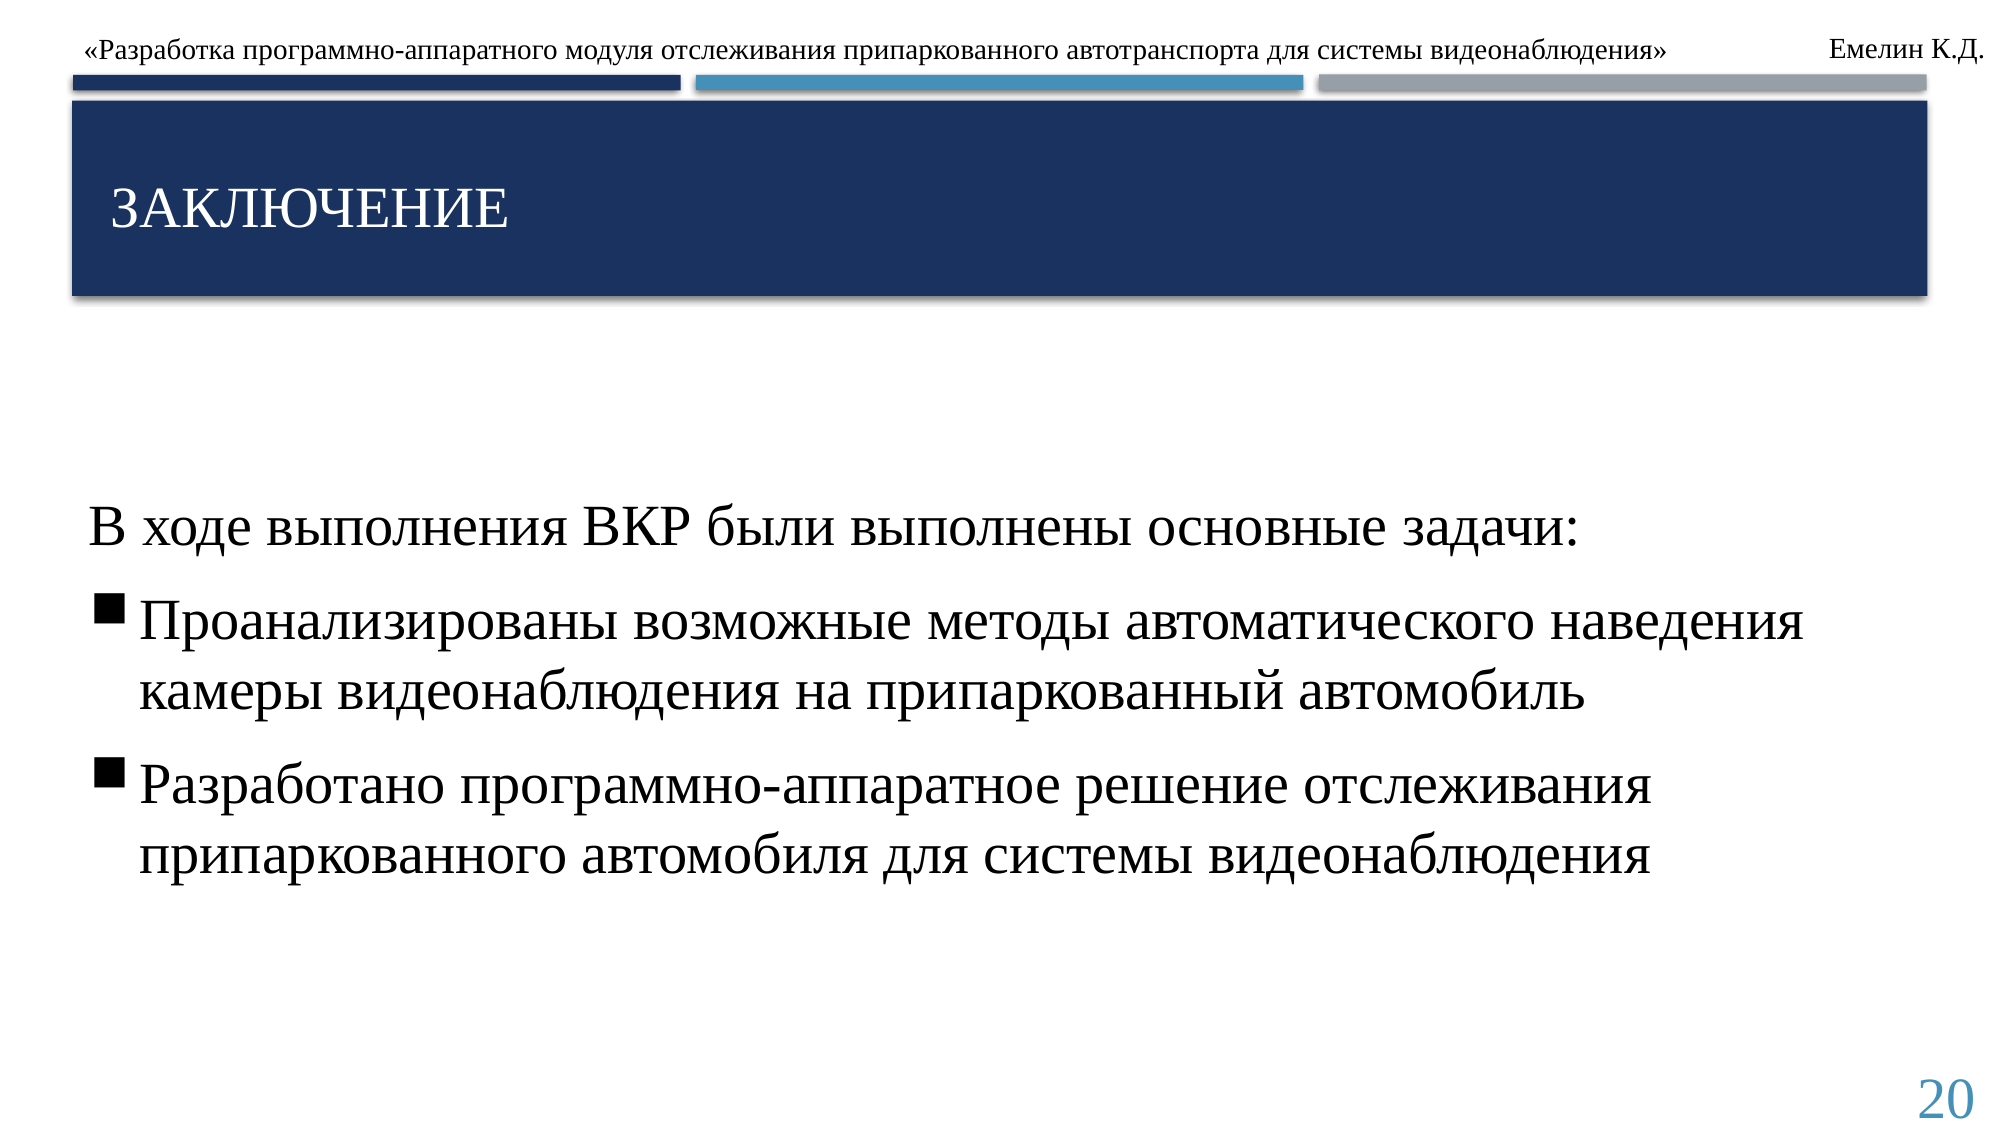

Емелин К.Д.
«Разработка программно-аппаратного модуля отслеживания припаркованного автотранспорта для системы видеонаблюдения»
# Заключение
В ходе выполнения ВКР были выполнены основные задачи:
Проанализированы возможные методы автоматического наведения камеры видеонаблюдения на припаркованный автомобиль
Разработано программно-аппаратное решение отслеживания припаркованного автомобиля для системы видеонаблюдения
20